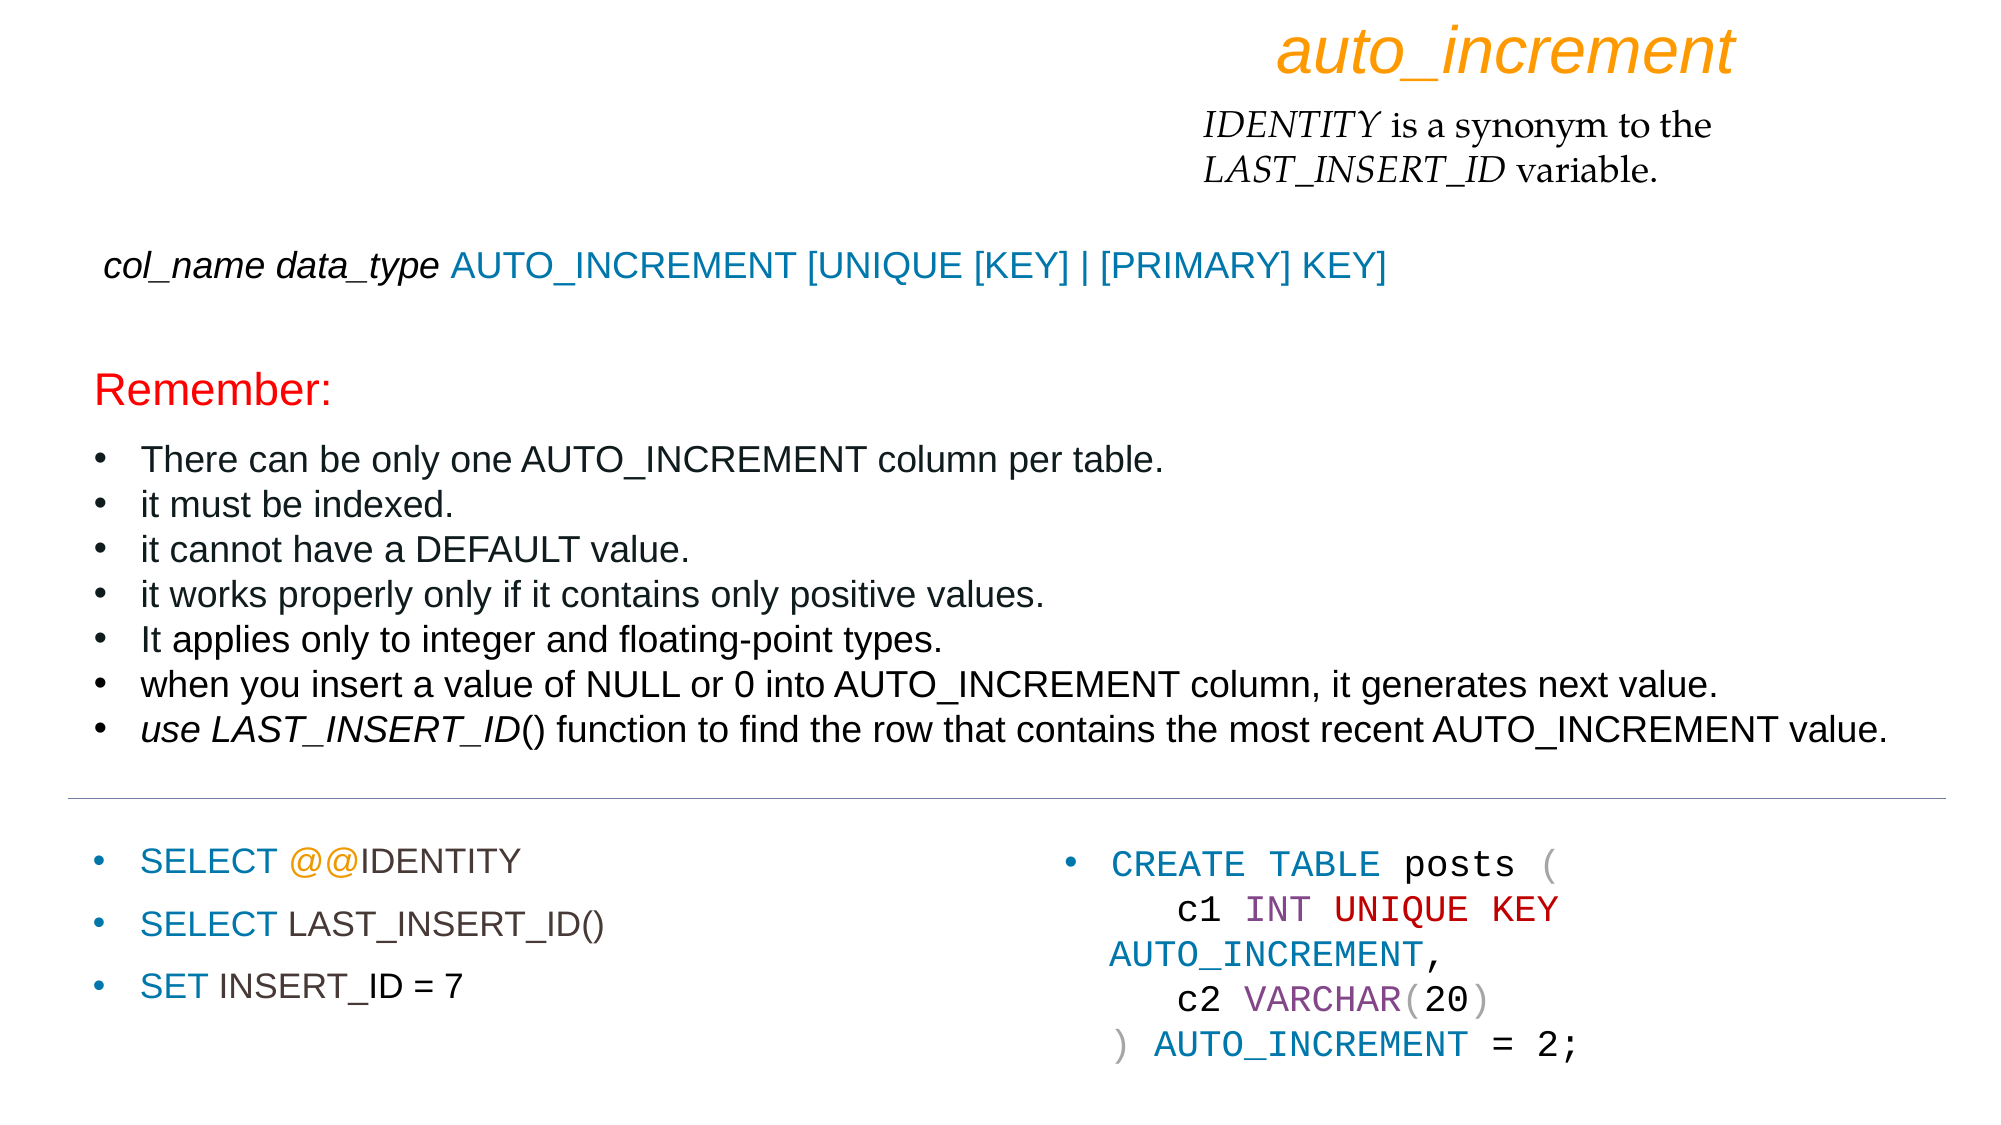

auto_increment
IDENTITY is a synonym to the LAST_INSERT_ID variable.
 col_name data_type AUTO_INCREMENT [UNIQUE [KEY] | [PRIMARY] KEY]
Remember:

There can be only one AUTO_INCREMENT column per table.
it must be indexed.
it cannot have a DEFAULT value.
it works properly only if it contains only positive values.
It applies only to integer and floating-point types.
when you insert a value of NULL or 0 into AUTO_INCREMENT column, it generates next value.
use LAST_INSERT_ID() function to find the row that contains the most recent AUTO_INCREMENT value.
SELECT @@IDENTITY

SELECT LAST_INSERT_ID()

SET INSERT_ID = 7
CREATE TABLE posts (
   c1 INT UNIQUE KEY AUTO_INCREMENT,
   c2 VARCHAR(20)
) AUTO_INCREMENT = 2;